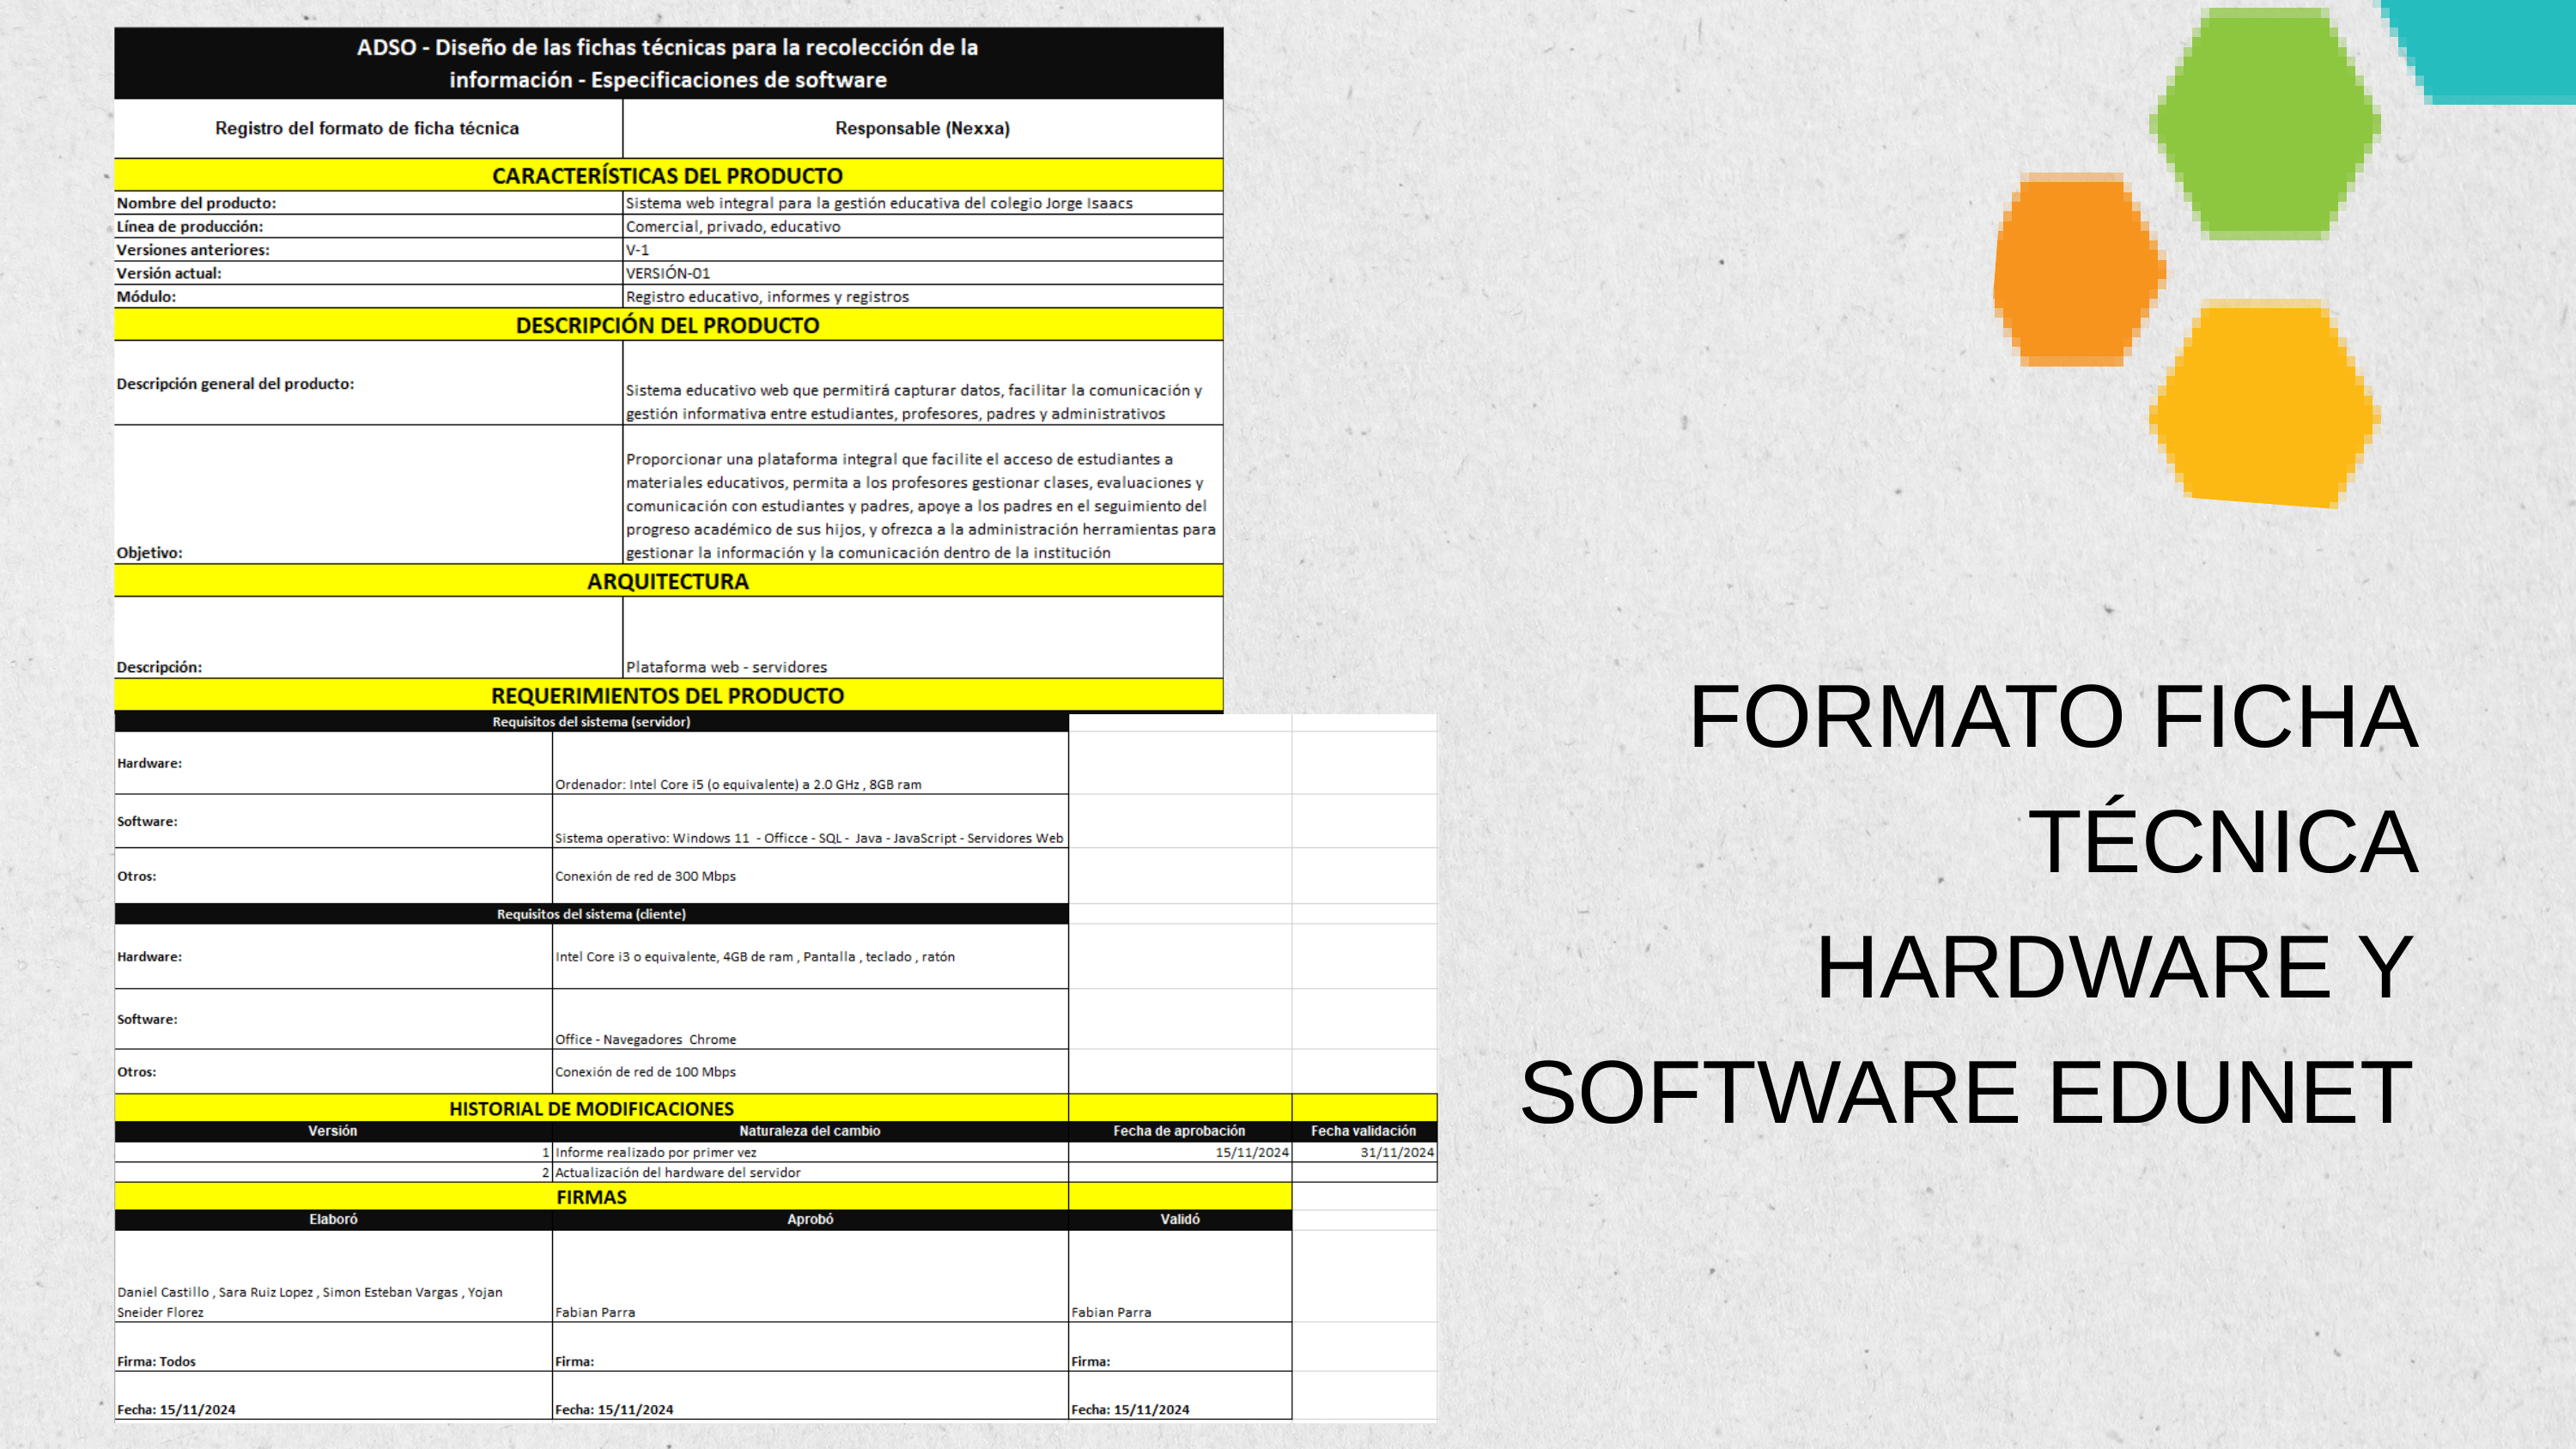

FORMATO FICHA TÉCNICA HARDWARE Y SOFTWARE EDUNET